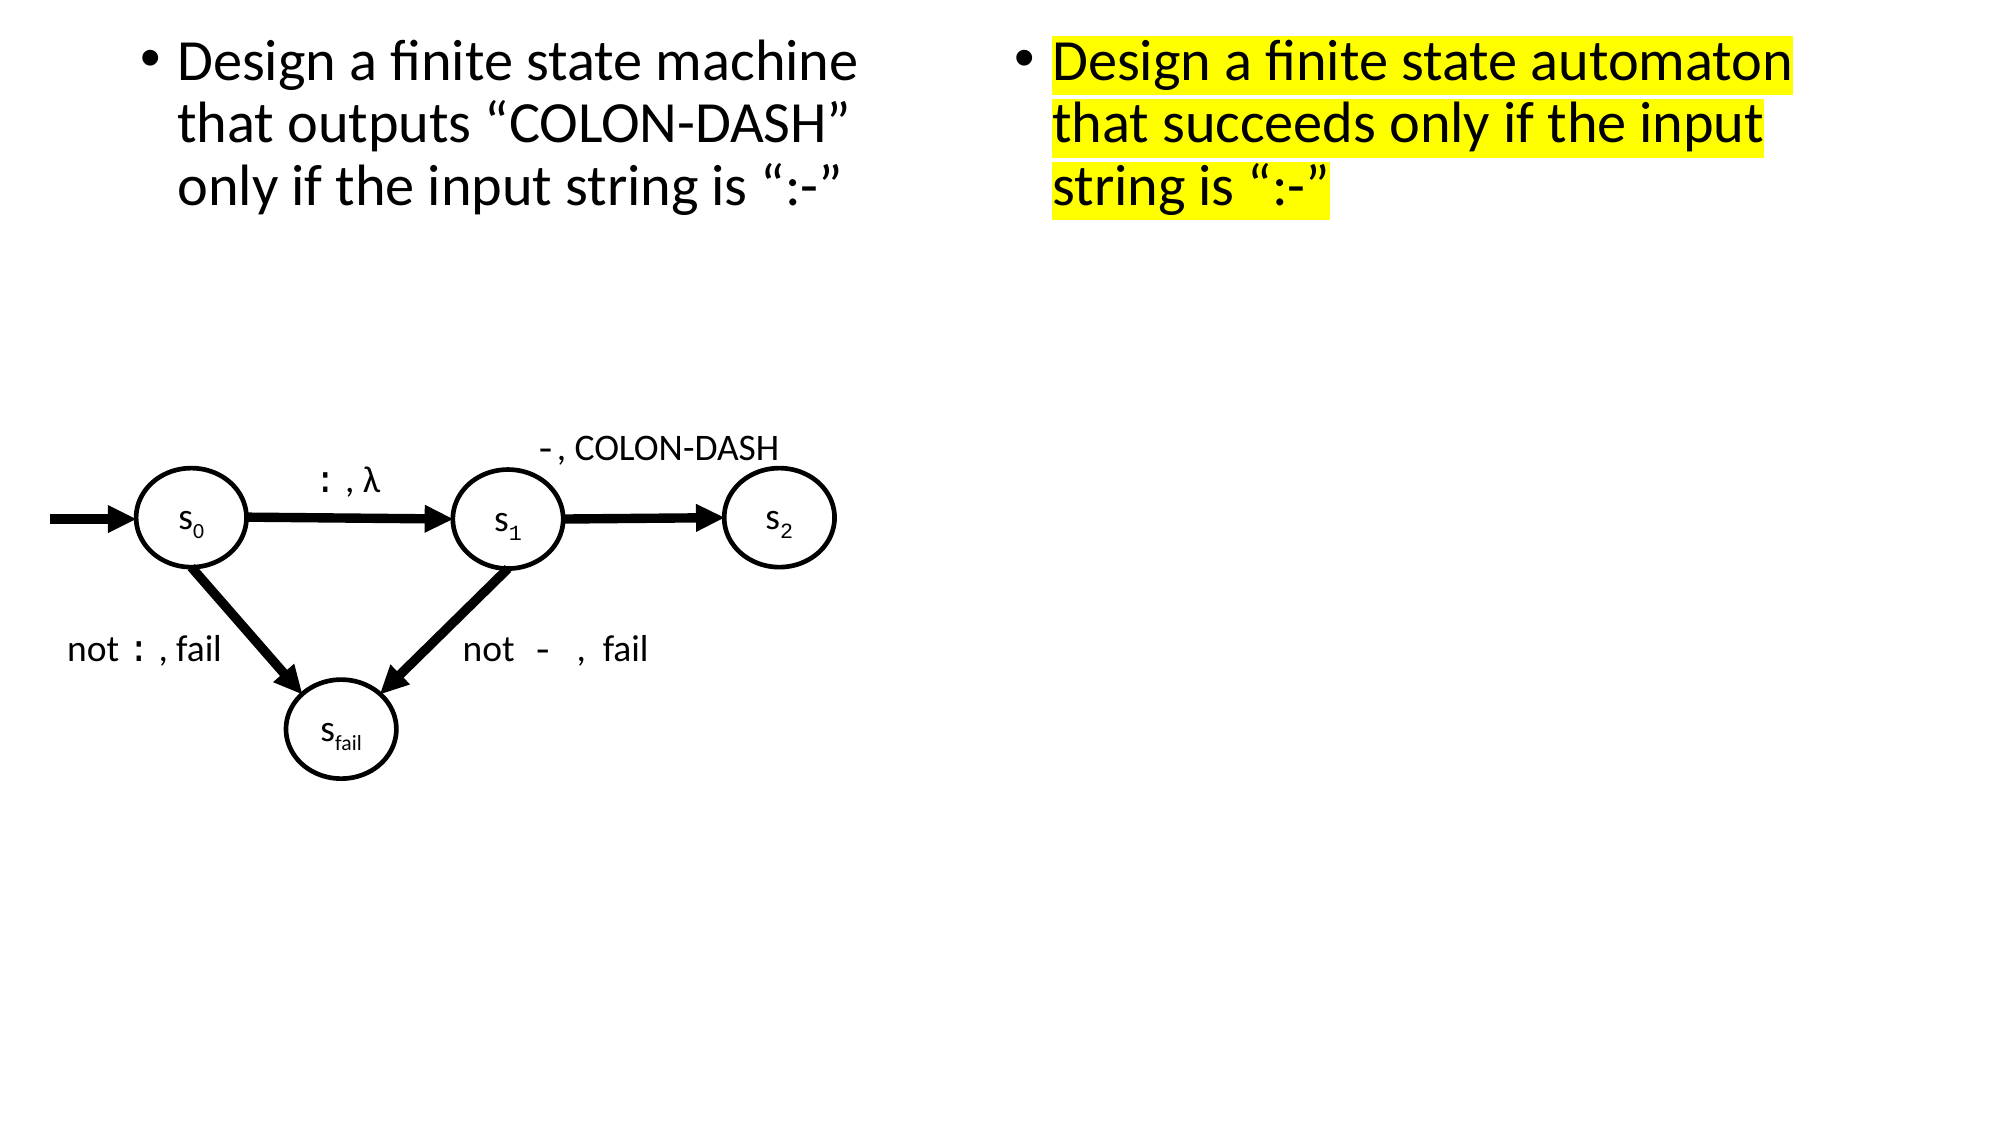

Design a finite state machine that outputs “COLON-DASH” only if the input string is “:-”
Design a finite state automaton that succeeds only if the input string is “:-”
-, COLON-DASH
: , λ
s0
s2
s1
not : , fail
not  - ,  fail
sfail